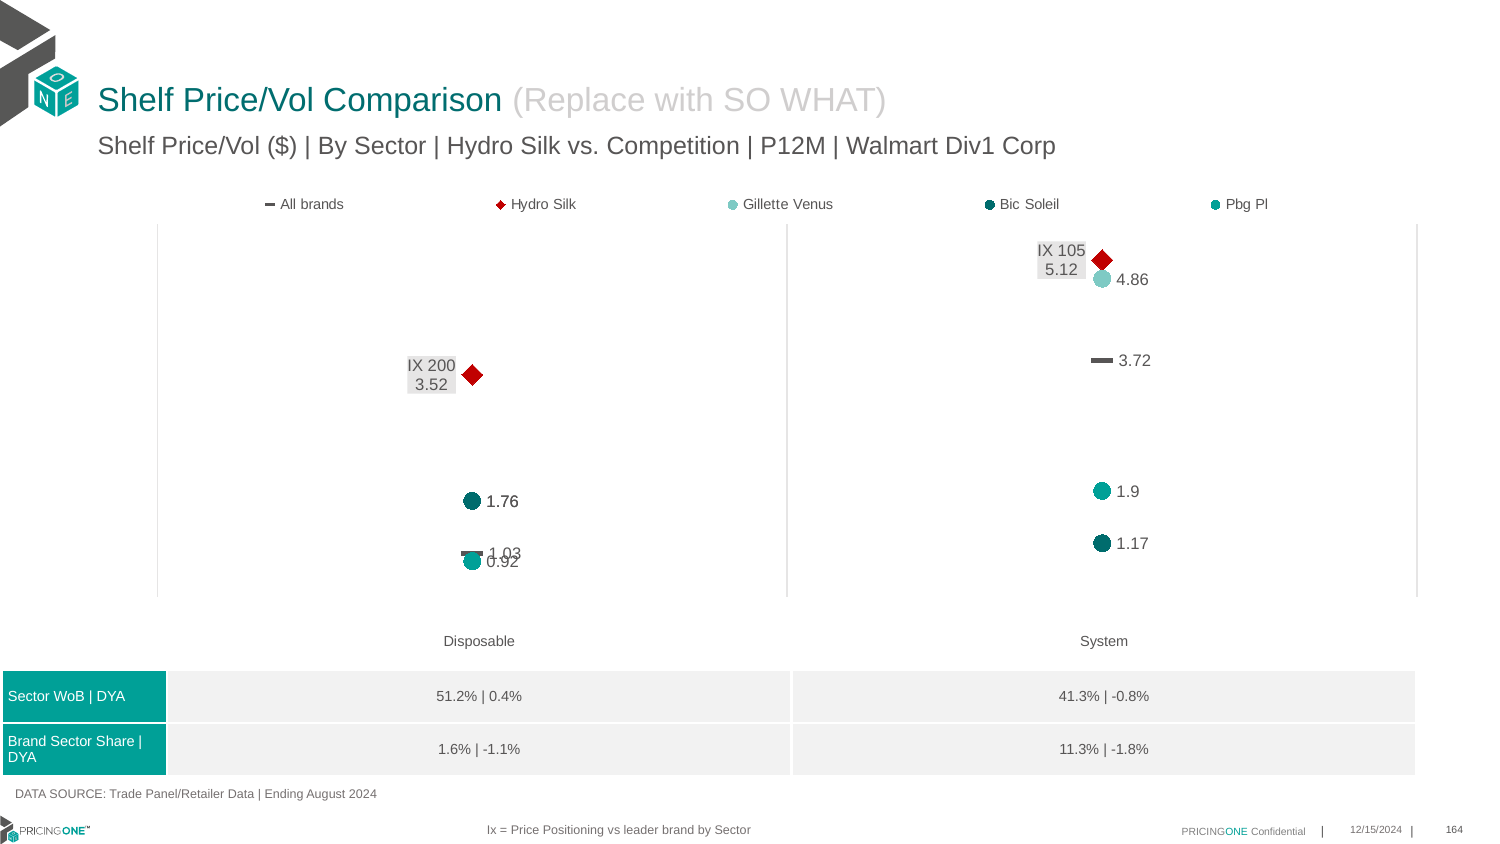

# Shelf Price/Vol Comparison (Replace with SO WHAT)
Shelf Price/Vol ($) | By Sector | Hydro Silk vs. Competition | P12M | Walmart Div1 Corp

### Chart

| Category | All brands | Hydro Silk | Gillette Venus | Bic Soleil | Pbg Pl |
|---|---|---|---|---|---|
| IX 200 | 1.03 | 3.52 | 1.76 | 1.76 | 0.92 |
| IX 105 | 3.72 | 5.12 | 4.86 | 1.17 | 1.9 |
|  | Disposable | System |
| --- | --- | --- |
| Sector WoB | DYA | 51.2% | 0.4% | 41.3% | -0.8% |
| Brand Sector Share | DYA | 1.6% | -1.1% | 11.3% | -1.8% |
DATA SOURCE: Trade Panel/Retailer Data | Ending August 2024
Ix = Price Positioning vs leader brand by Sector
12/15/2024
164